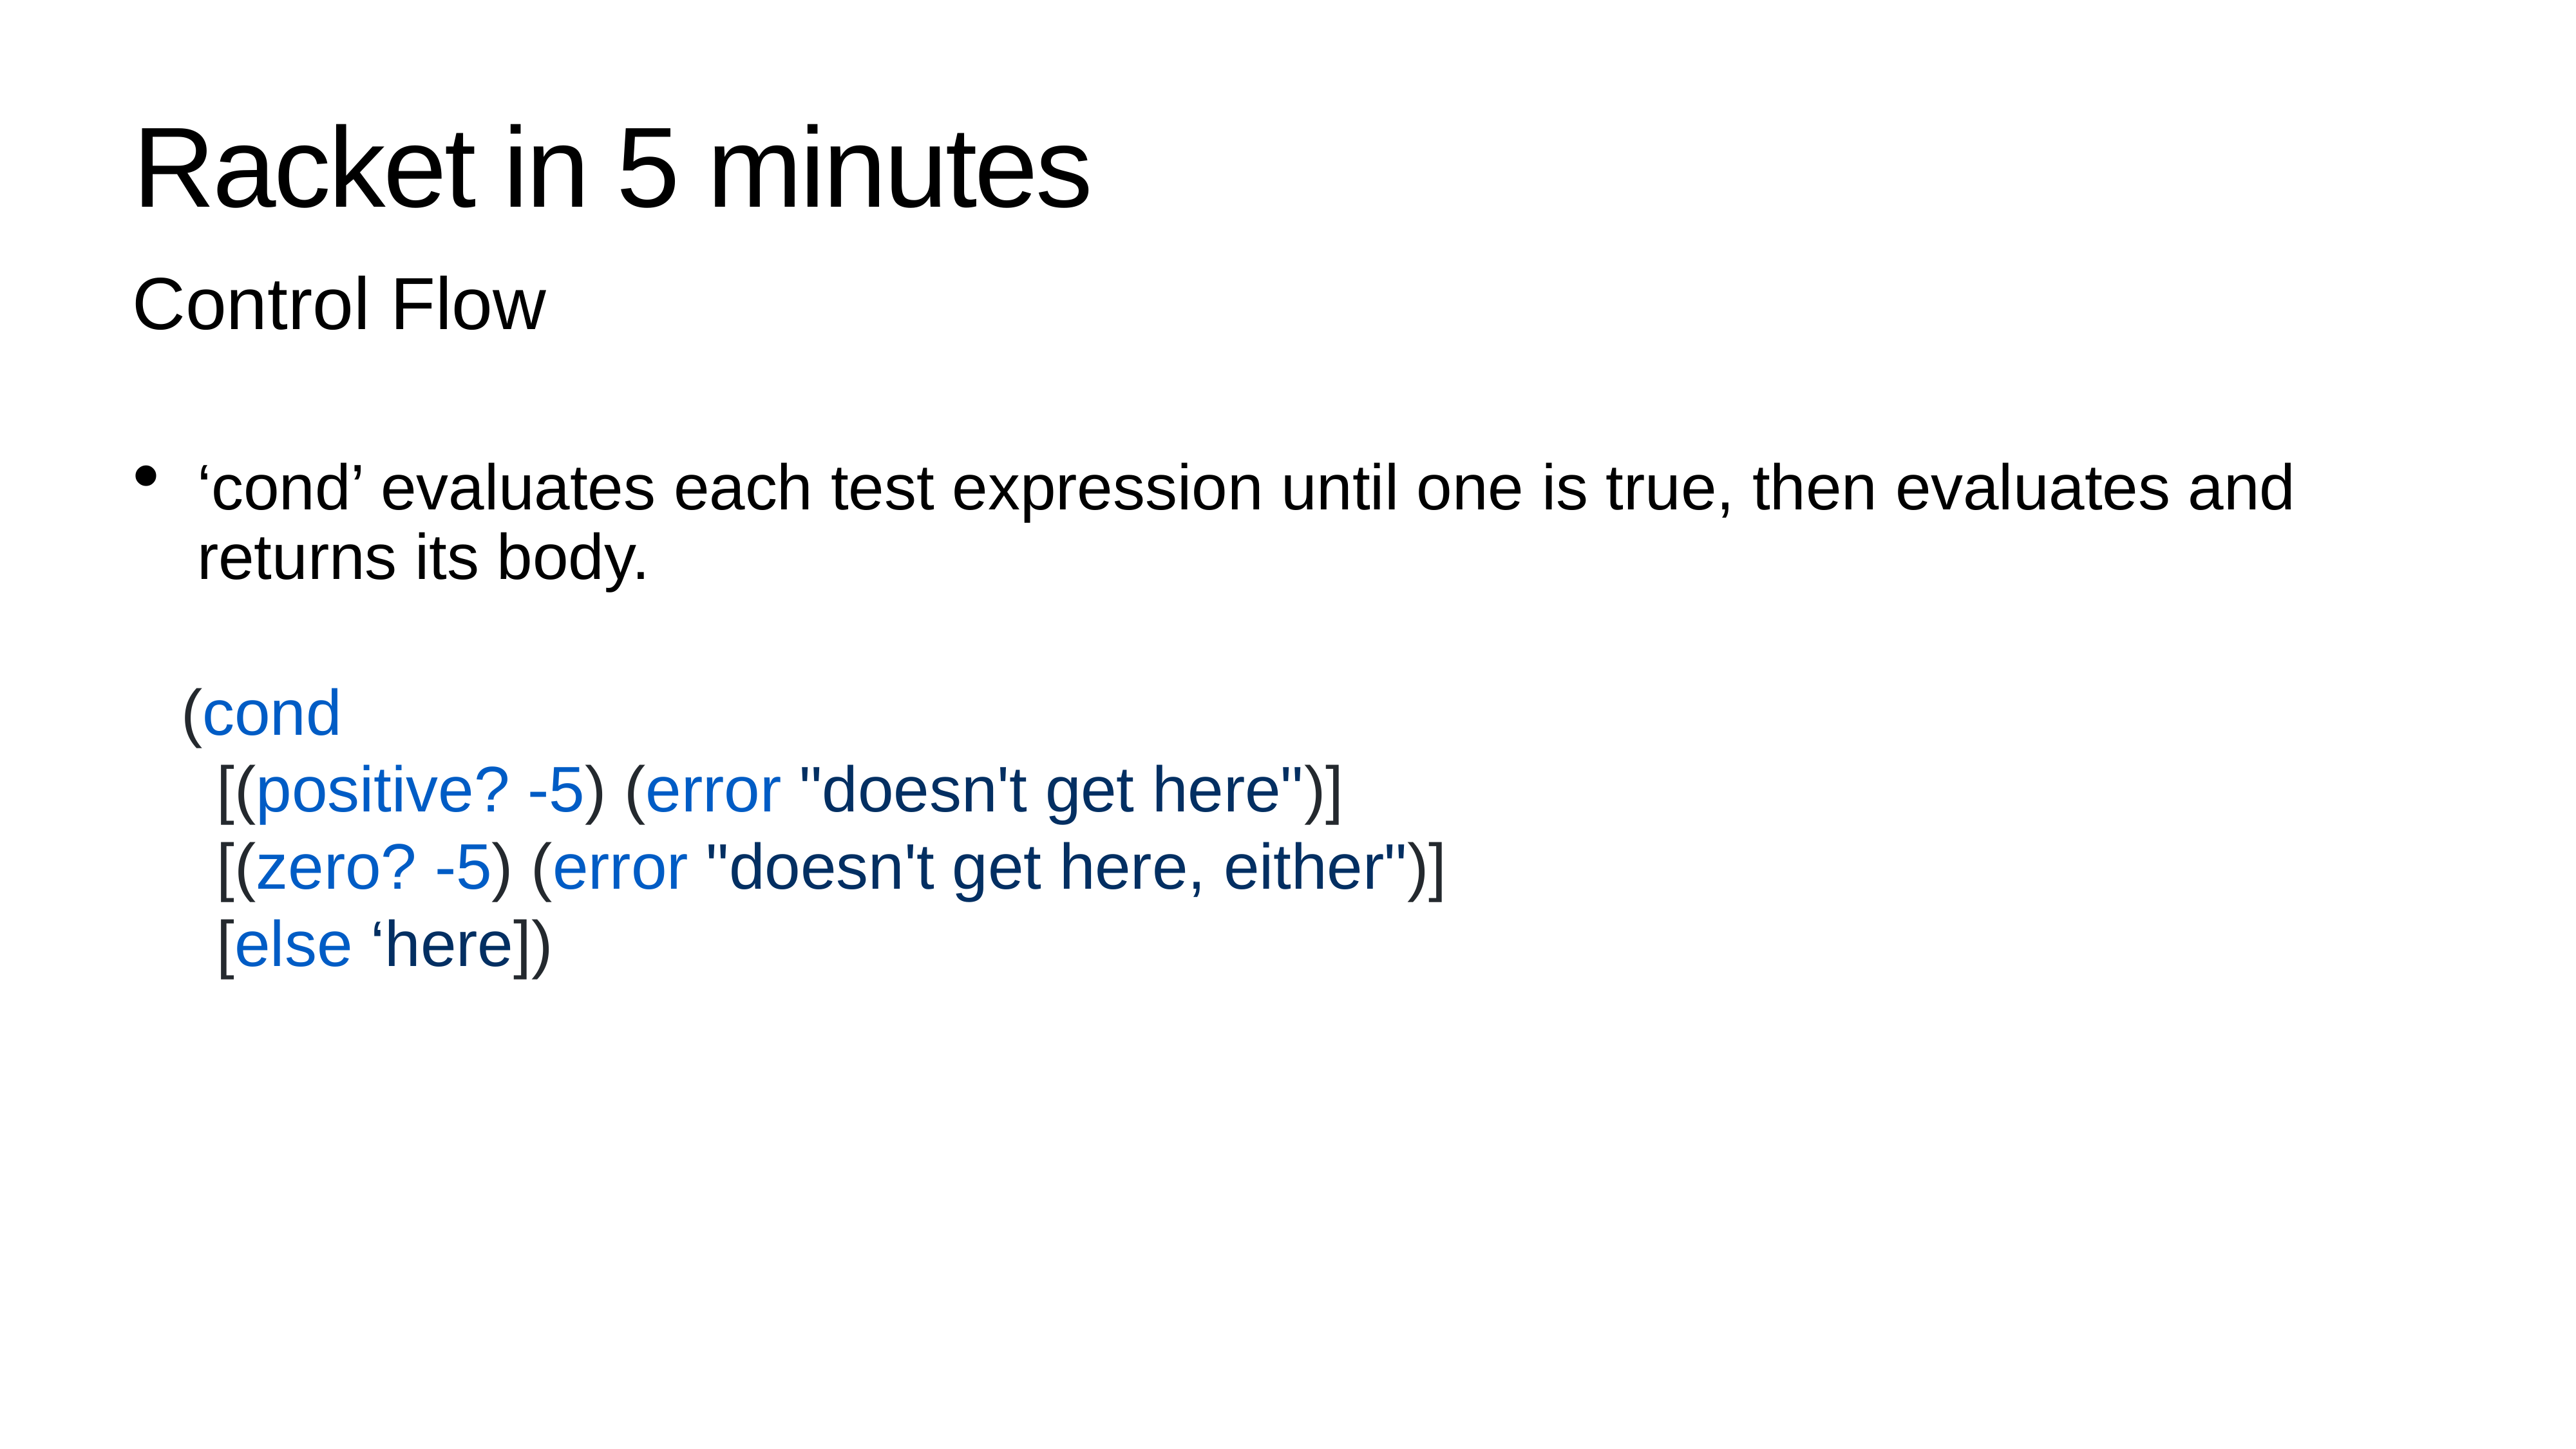

# Racket in 5 minutes
Control Flow
‘cond’ evaluates each test expression until one is true, then evaluates and returns its body.
(cond
  [(positive? -5) (error "doesn't get here")]
  [(zero? -5) (error "doesn't get here, either")]
  [else ‘here])
23